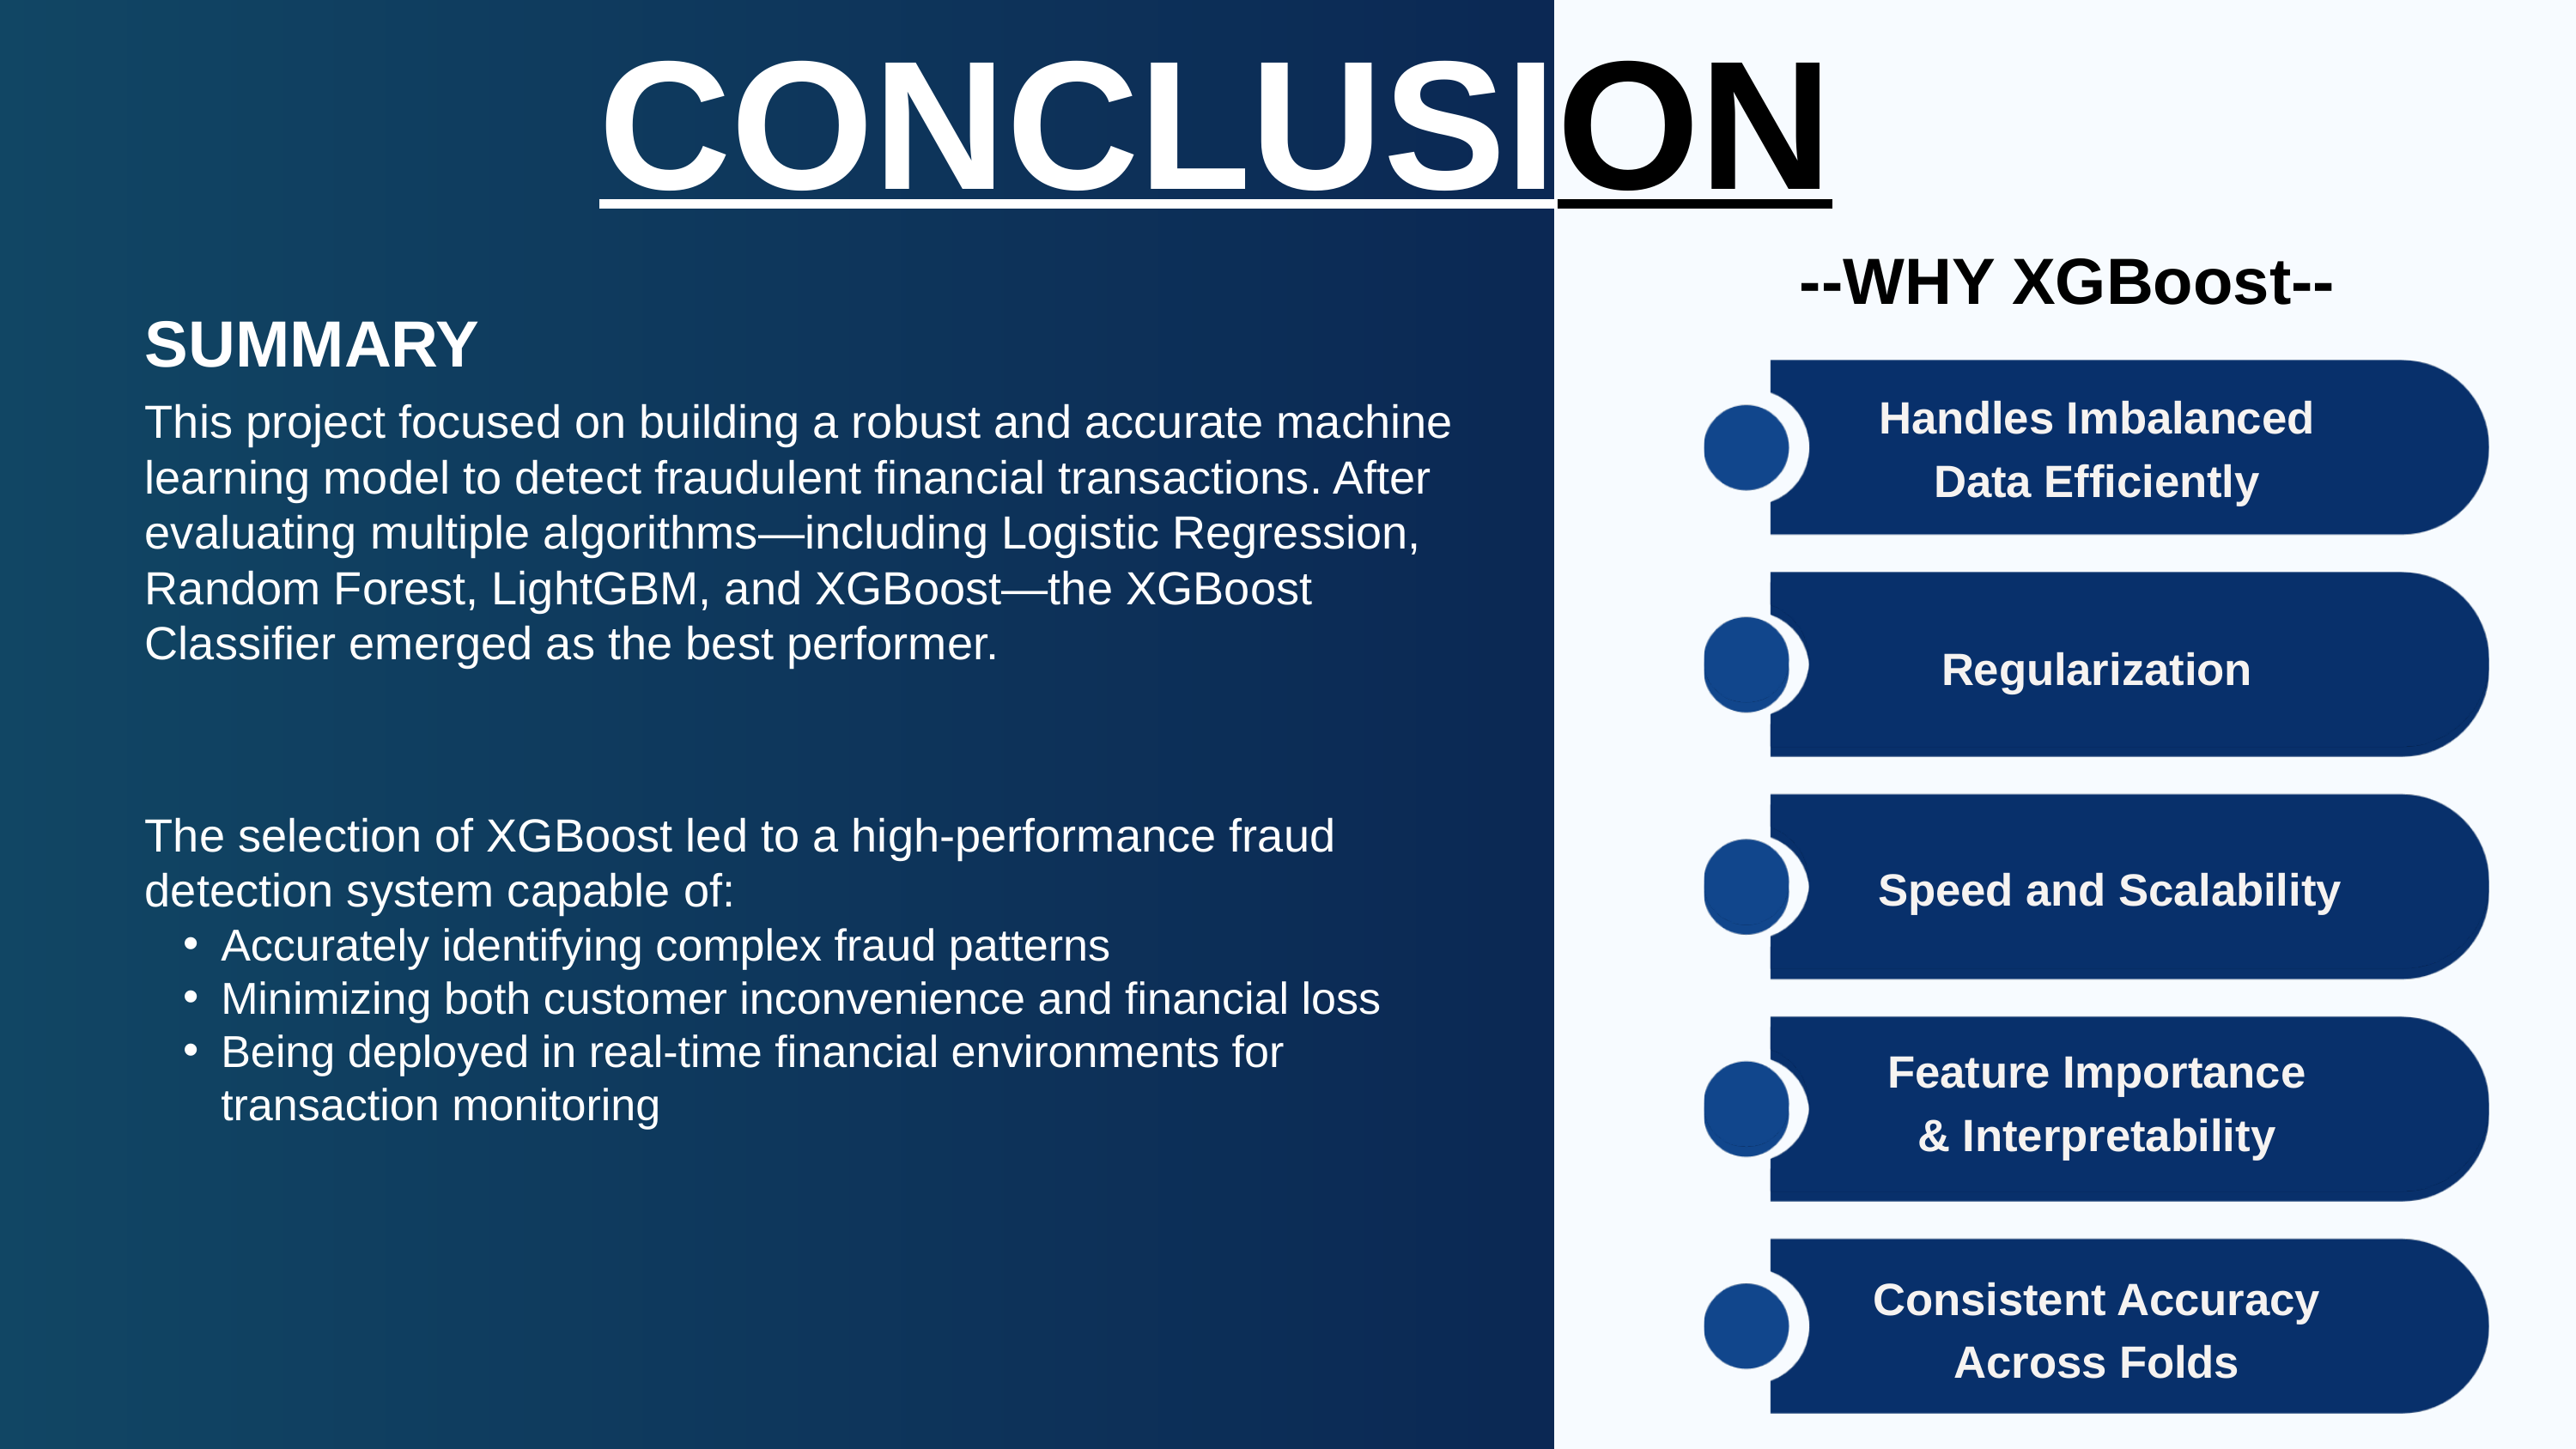

CONCLUSION
--WHY XGBoost--
SUMMARY

Handles Imbalanced Data Efficiently
This project focused on building a robust and accurate machine learning model to detect fraudulent financial transactions. After evaluating multiple algorithms—including Logistic Regression, Random Forest, LightGBM, and XGBoost—the XGBoost Classifier emerged as the best performer.

Regularization
The selection of XGBoost led to a high-performance fraud detection system capable of:
Accurately identifying complex fraud patterns
Minimizing both customer inconvenience and financial loss
Being deployed in real-time financial environments for transaction monitoring

Speed and Scalability
Feature Importance & Interpretability
Consistent Accuracy Across Folds